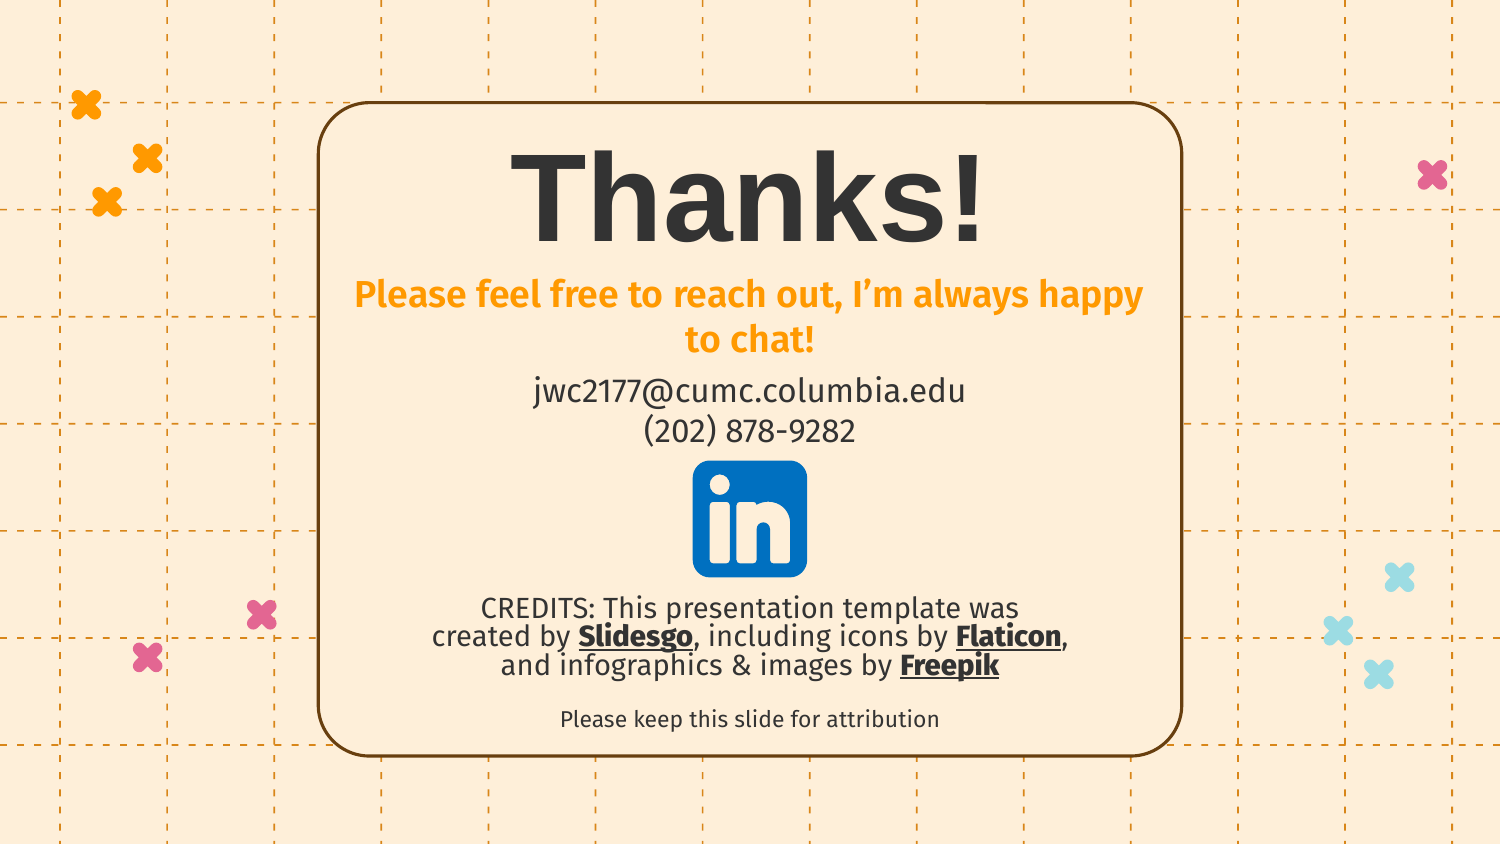

# Thanks!

Please feel free to reach out, I’m always happy to chat!
jwc2177@cumc.columbia.edu
(202) 878-9282

Please keep this slide for attribution